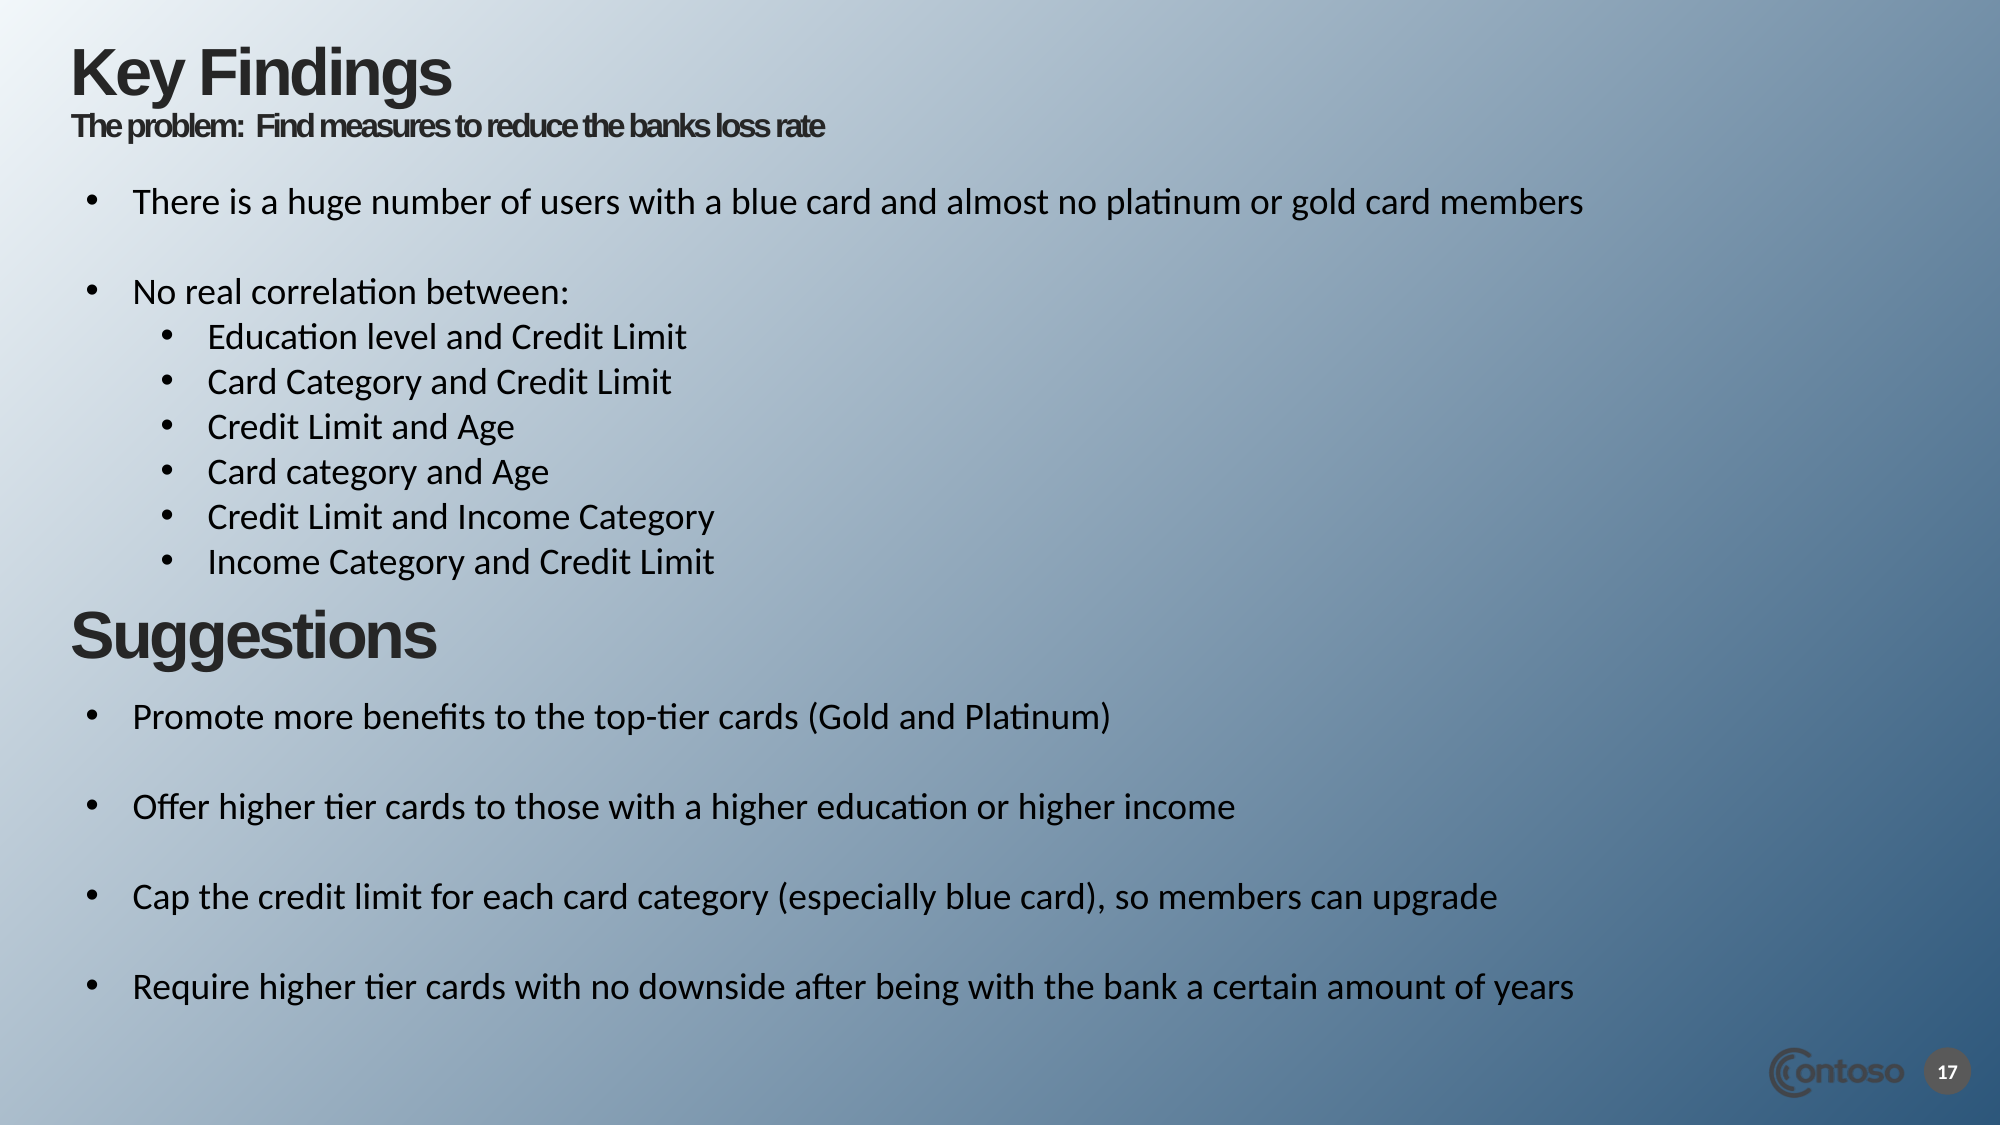

# Key Findings The problem:  Find measures to reduce the banks loss rate
There is a huge number of users with a blue card and almost no platinum or gold card members

No real correlation between:
Education level and Credit Limit
Card Category and Credit Limit
Credit Limit and Age
Card category and Age
Credit Limit and Income Category
Income Category and Credit Limit
Suggestions
Promote more benefits to the top-tier cards (Gold and Platinum)

Offer higher tier cards to those with a higher education or higher income

Cap the credit limit for each card category (especially blue card), so members can upgrade

Require higher tier cards with no downside after being with the bank a certain amount of years
17